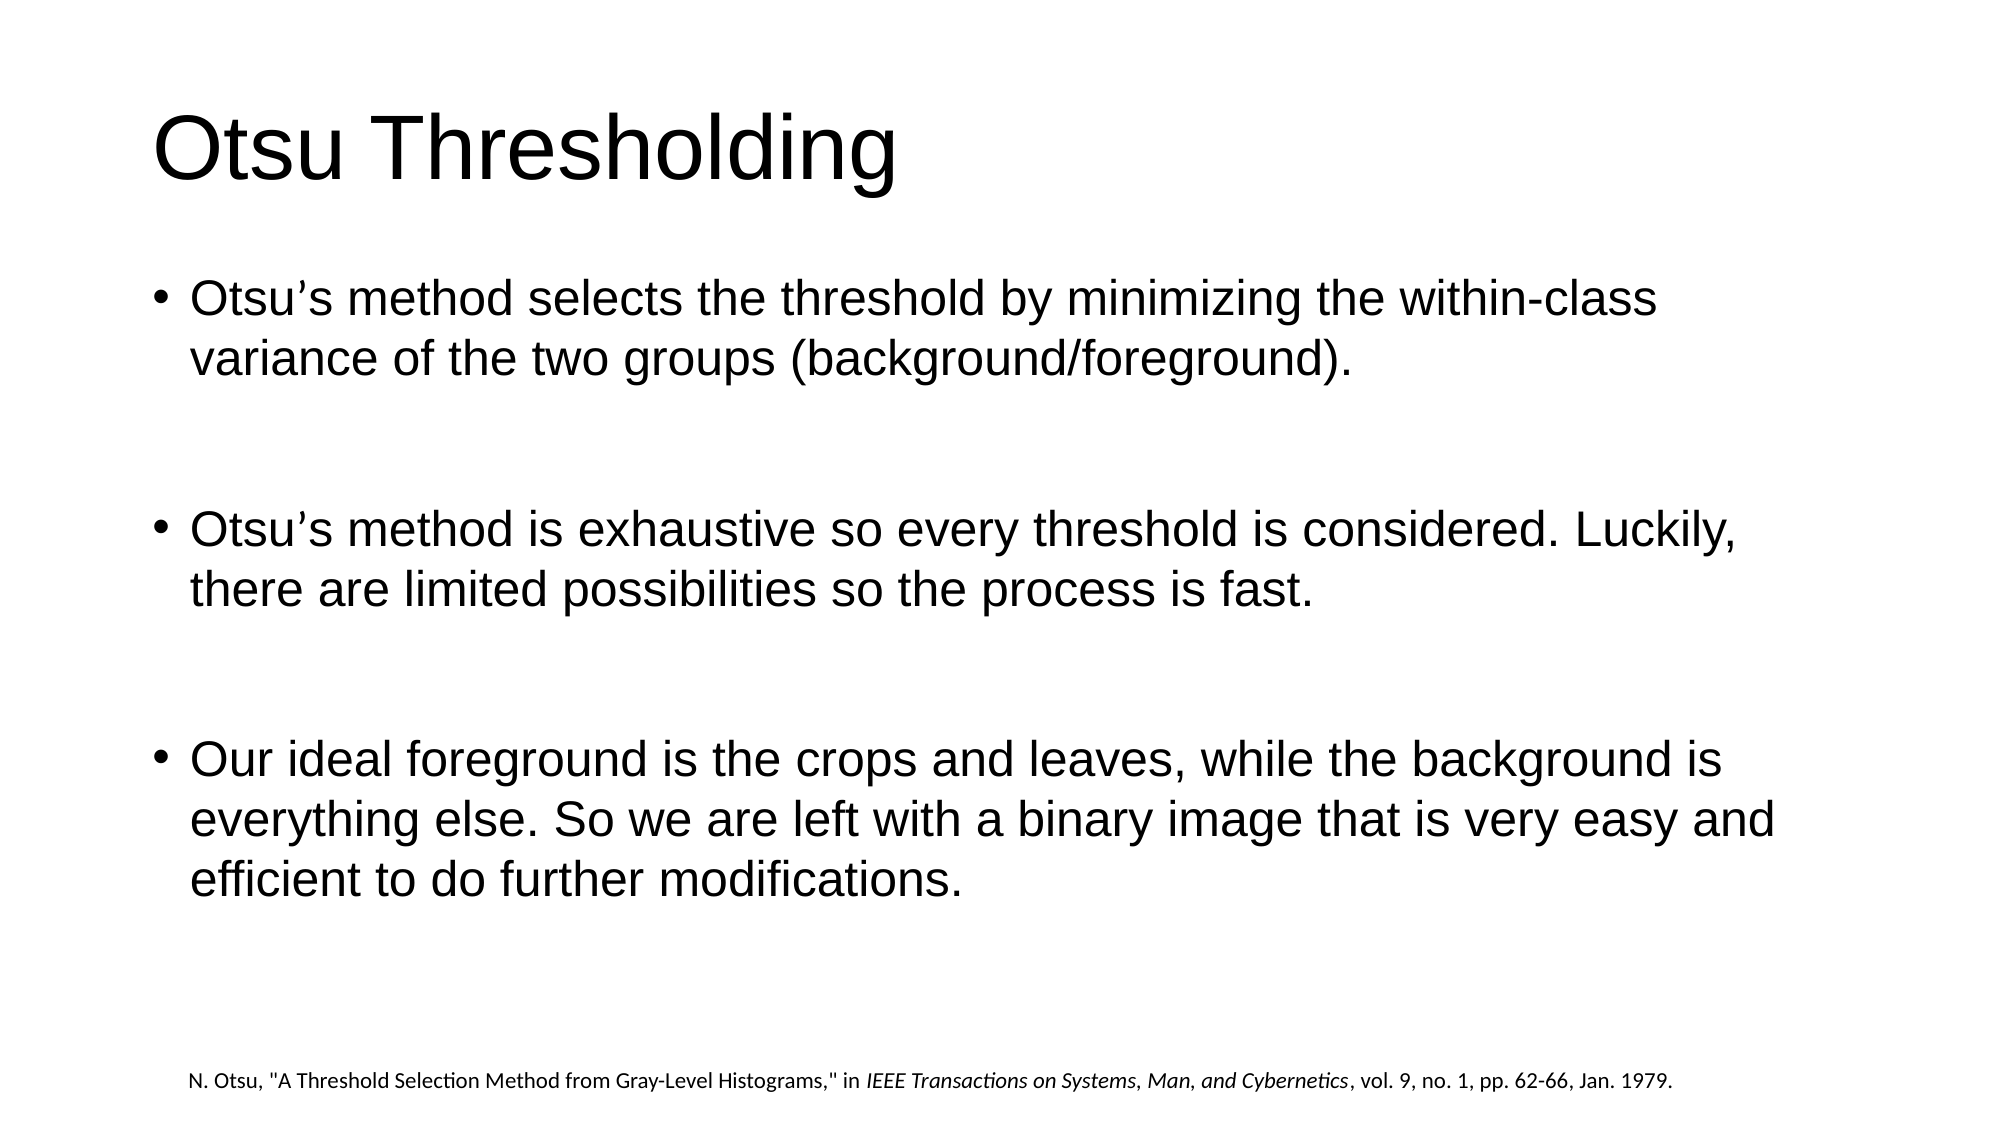

# Otsu Thresholding
Otsu’s method selects the threshold by minimizing the within-class variance of the two groups (background/foreground).

Otsu’s method is exhaustive so every threshold is considered. Luckily, there are limited possibilities so the process is fast.

Our ideal foreground is the crops and leaves, while the background is everything else. So we are left with a binary image that is very easy and efficient to do further modifications.
N. Otsu, "A Threshold Selection Method from Gray-Level Histograms," in IEEE Transactions on Systems, Man, and Cybernetics, vol. 9, no. 1, pp. 62-66, Jan. 1979.